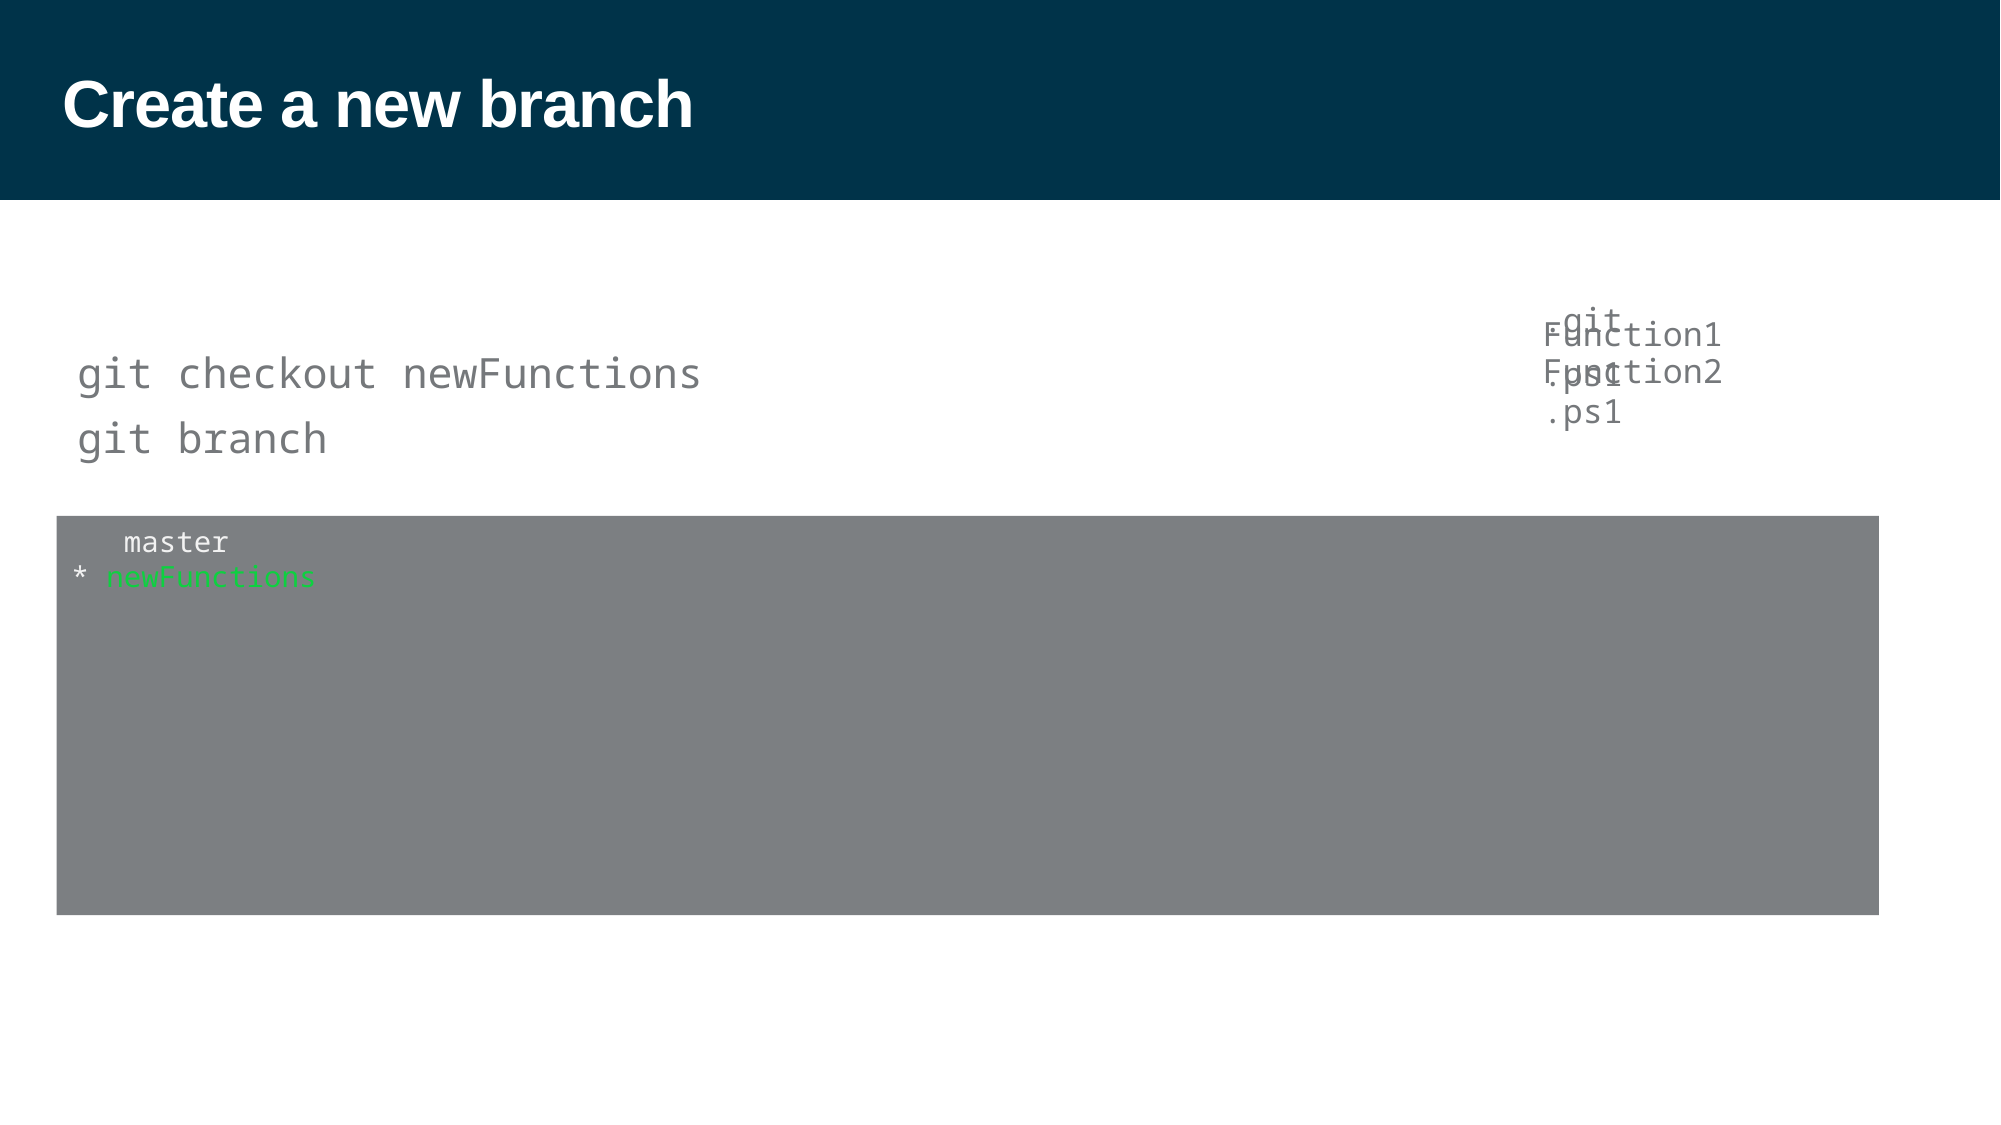

# Create a new branch

.git
Function1.ps1
Function2.ps1
git checkout newFunctions
git branch
   master
* newFunctions